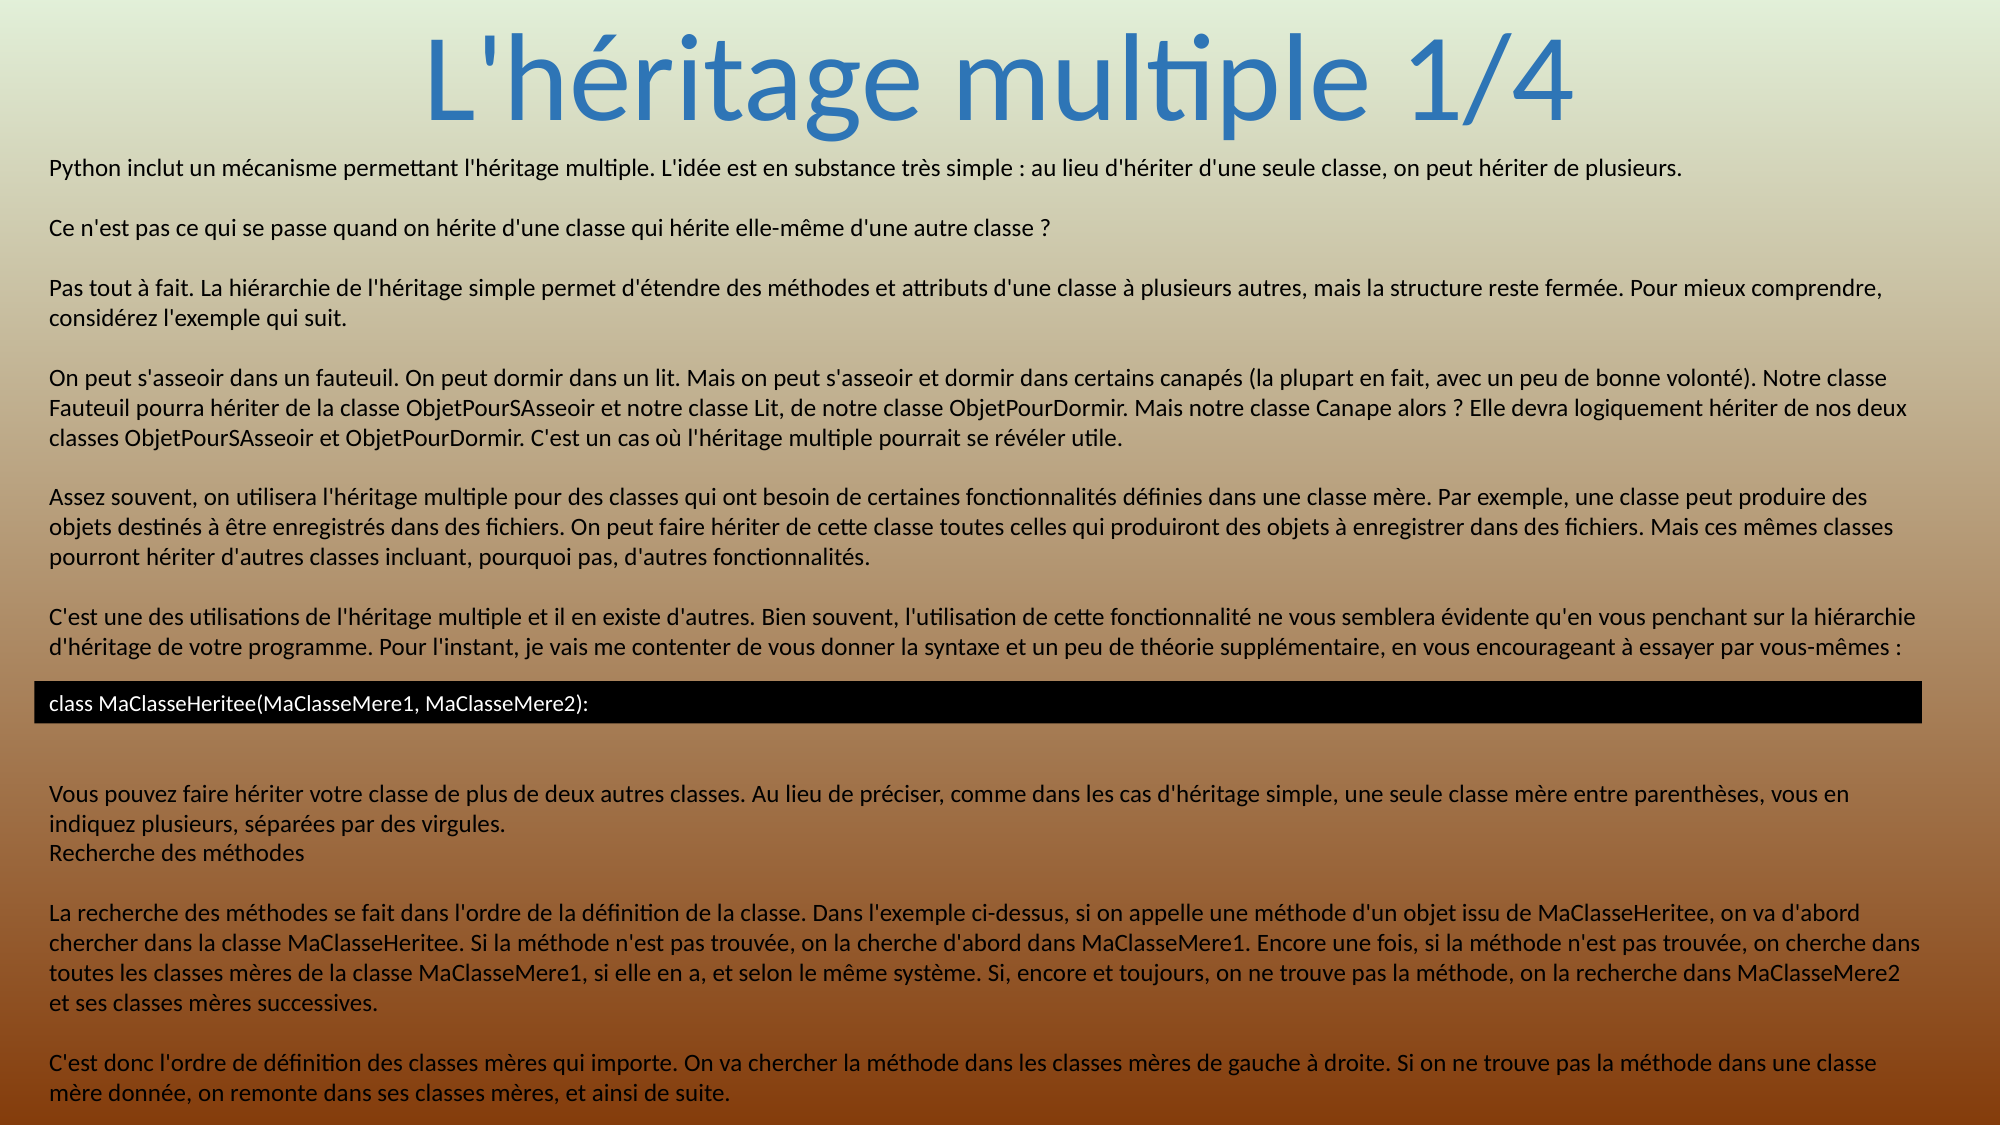

# L'héritage multiple 1/4

Python inclut un mécanisme permettant l'héritage multiple. L'idée est en substance très simple : au lieu d'hériter d'une seule classe, on peut hériter de plusieurs.

Ce n'est pas ce qui se passe quand on hérite d'une classe qui hérite elle-même d'une autre classe ?

Pas tout à fait. La hiérarchie de l'héritage simple permet d'étendre des méthodes et attributs d'une classe à plusieurs autres, mais la structure reste fermée. Pour mieux comprendre, considérez l'exemple qui suit.

On peut s'asseoir dans un fauteuil. On peut dormir dans un lit. Mais on peut s'asseoir et dormir dans certains canapés (la plupart en fait, avec un peu de bonne volonté). Notre classe Fauteuil pourra hériter de la classe ObjetPourSAsseoir et notre classe Lit, de notre classe ObjetPourDormir. Mais notre classe Canape alors ? Elle devra logiquement hériter de nos deux classes ObjetPourSAsseoir et ObjetPourDormir. C'est un cas où l'héritage multiple pourrait se révéler utile.

Assez souvent, on utilisera l'héritage multiple pour des classes qui ont besoin de certaines fonctionnalités définies dans une classe mère. Par exemple, une classe peut produire des objets destinés à être enregistrés dans des fichiers. On peut faire hériter de cette classe toutes celles qui produiront des objets à enregistrer dans des fichiers. Mais ces mêmes classes pourront hériter d'autres classes incluant, pourquoi pas, d'autres fonctionnalités.

C'est une des utilisations de l'héritage multiple et il en existe d'autres. Bien souvent, l'utilisation de cette fonctionnalité ne vous semblera évidente qu'en vous penchant sur la hiérarchie d'héritage de votre programme. Pour l'instant, je vais me contenter de vous donner la syntaxe et un peu de théorie supplémentaire, en vous encourageant à essayer par vous-mêmes :
class MaClasseHeritee(MaClasseMere1, MaClasseMere2):
Vous pouvez faire hériter votre classe de plus de deux autres classes. Au lieu de préciser, comme dans les cas d'héritage simple, une seule classe mère entre parenthèses, vous en indiquez plusieurs, séparées par des virgules.
Recherche des méthodes

La recherche des méthodes se fait dans l'ordre de la définition de la classe. Dans l'exemple ci-dessus, si on appelle une méthode d'un objet issu de MaClasseHeritee, on va d'abord chercher dans la classe MaClasseHeritee. Si la méthode n'est pas trouvée, on la cherche d'abord dans MaClasseMere1. Encore une fois, si la méthode n'est pas trouvée, on cherche dans toutes les classes mères de la classe MaClasseMere1, si elle en a, et selon le même système. Si, encore et toujours, on ne trouve pas la méthode, on la recherche dans MaClasseMere2 et ses classes mères successives.

C'est donc l'ordre de définition des classes mères qui importe. On va chercher la méthode dans les classes mères de gauche à droite. Si on ne trouve pas la méthode dans une classe mère donnée, on remonte dans ses classes mères, et ainsi de suite.